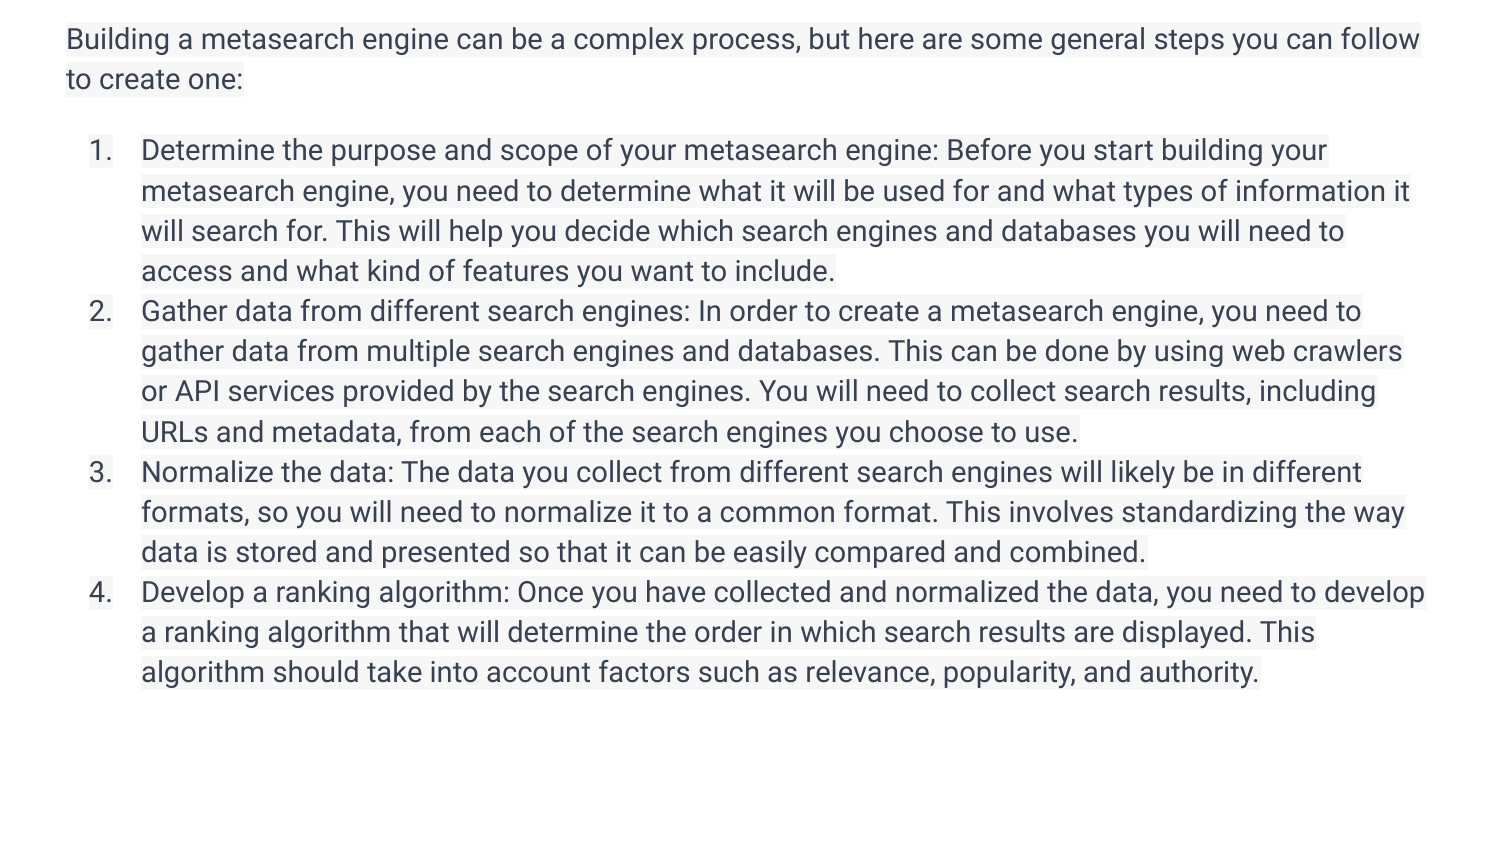

Building a metasearch engine can be a complex process, but here are some general steps you can follow to create one:
Determine the purpose and scope of your metasearch engine: Before you start building your metasearch engine, you need to determine what it will be used for and what types of information it will search for. This will help you decide which search engines and databases you will need to access and what kind of features you want to include.
Gather data from different search engines: In order to create a metasearch engine, you need to gather data from multiple search engines and databases. This can be done by using web crawlers or API services provided by the search engines. You will need to collect search results, including URLs and metadata, from each of the search engines you choose to use.
Normalize the data: The data you collect from different search engines will likely be in different formats, so you will need to normalize it to a common format. This involves standardizing the way data is stored and presented so that it can be easily compared and combined.
Develop a ranking algorithm: Once you have collected and normalized the data, you need to develop a ranking algorithm that will determine the order in which search results are displayed. This algorithm should take into account factors such as relevance, popularity, and authority.